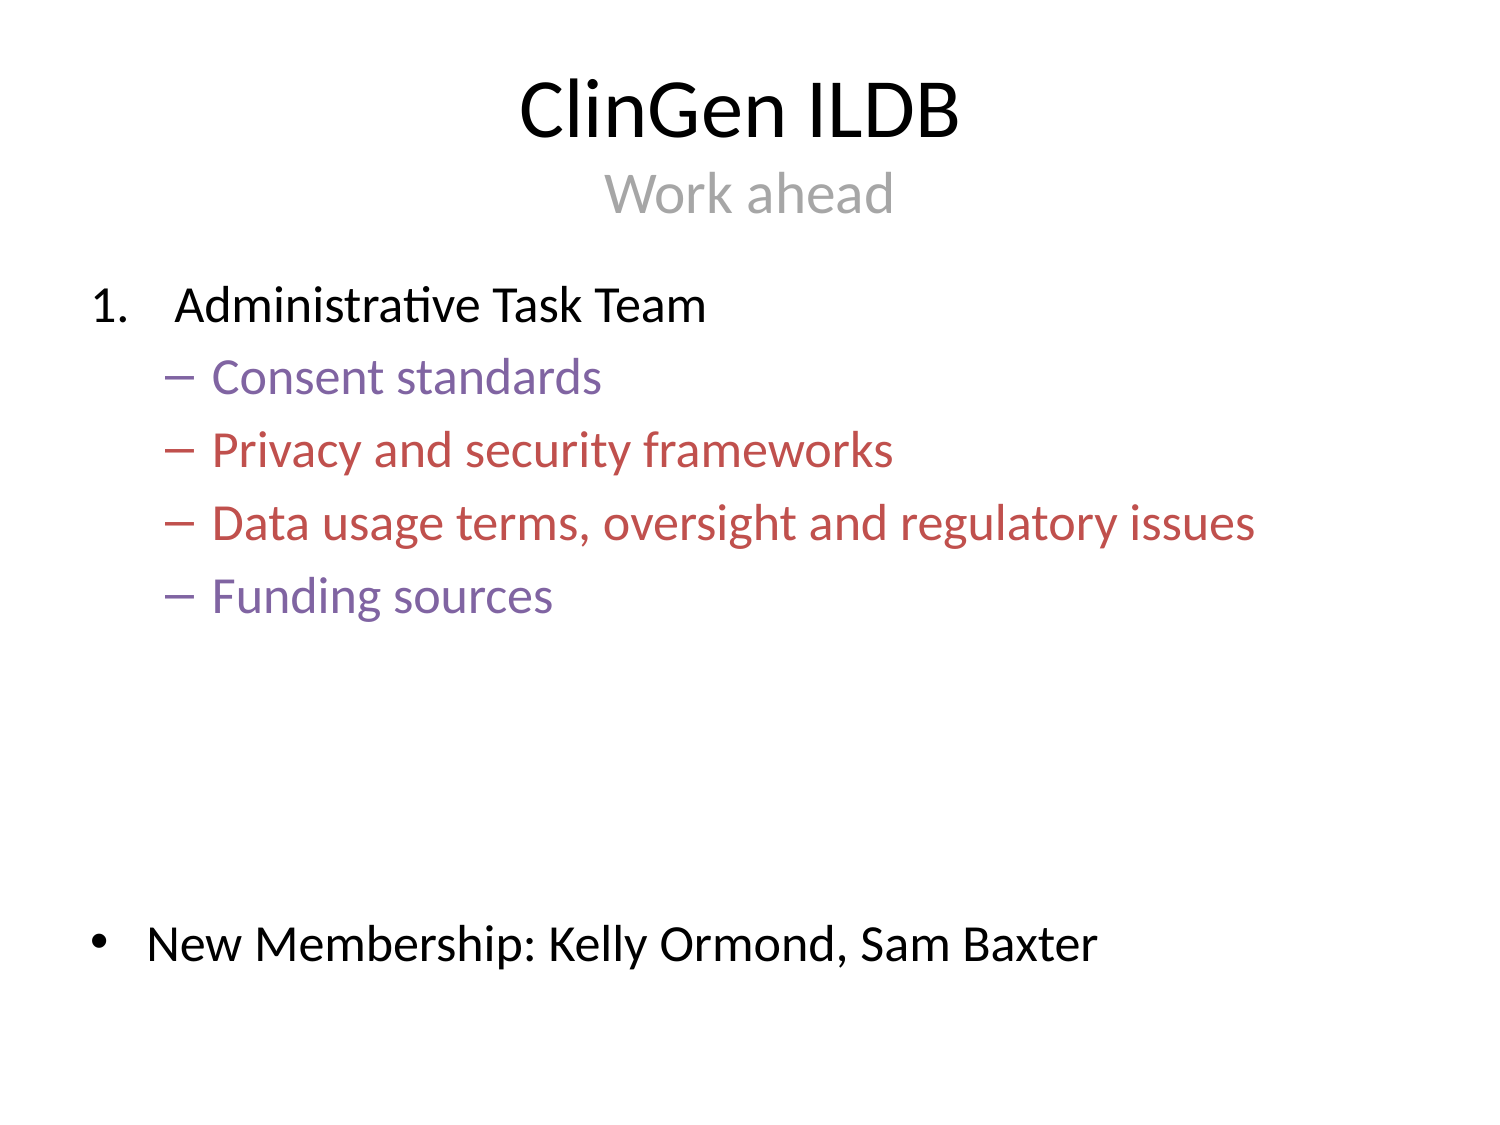

# ClinGen ILDB Work ahead
Administrative Task Team
Consent standards
Privacy and security frameworks
Data usage terms, oversight and regulatory issues
Funding sources

New Membership: Kelly Ormond, Sam Baxter